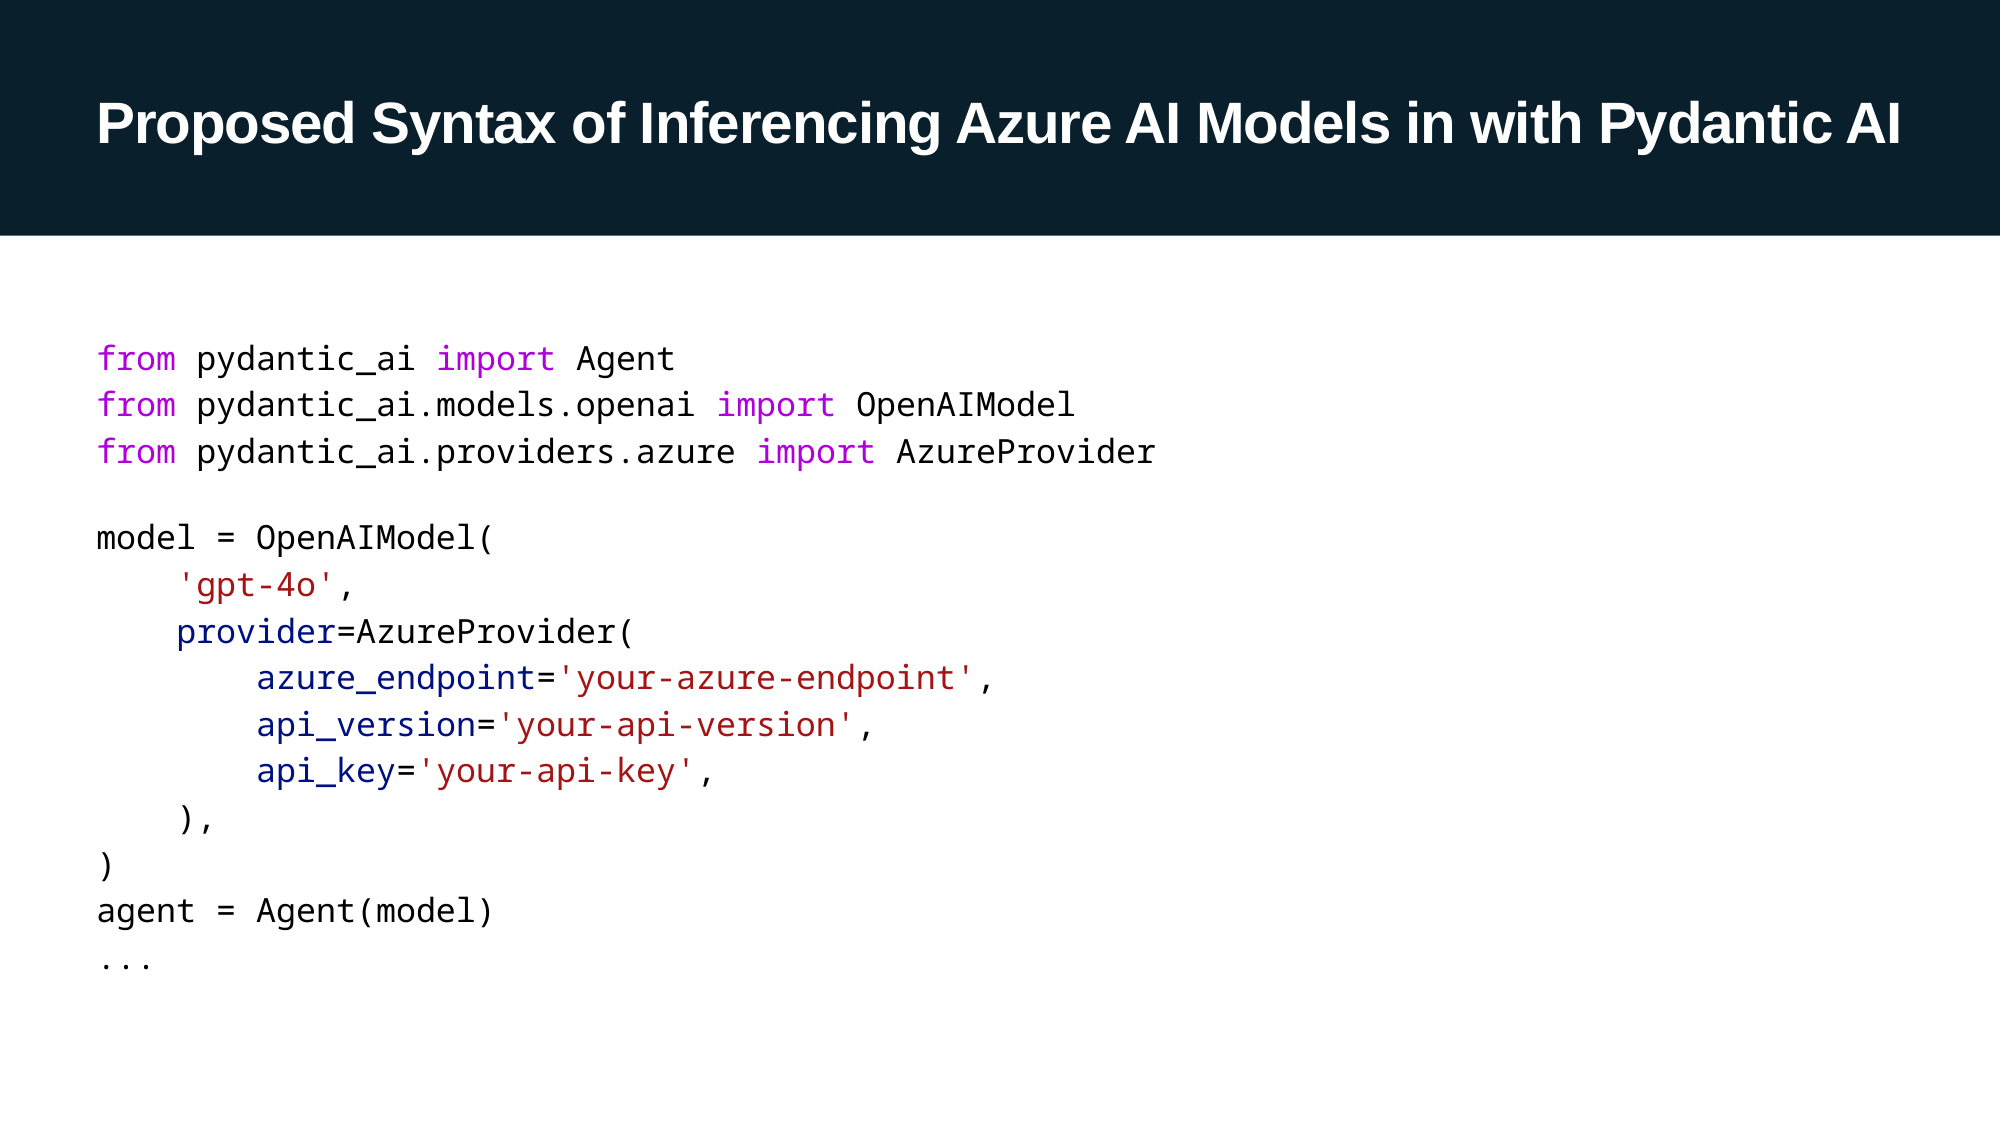

# Proposed Syntax of Inferencing Azure AI Models in with Pydantic AI
from pydantic_ai import Agent
from pydantic_ai.models.openai import OpenAIModel
from pydantic_ai.providers.azure import AzureProvider
model = OpenAIModel(
    'gpt-4o',
    provider=AzureProvider(
        azure_endpoint='your-azure-endpoint',
        api_version='your-api-version',
        api_key='your-api-key',
    ),
)
agent = Agent(model)
...